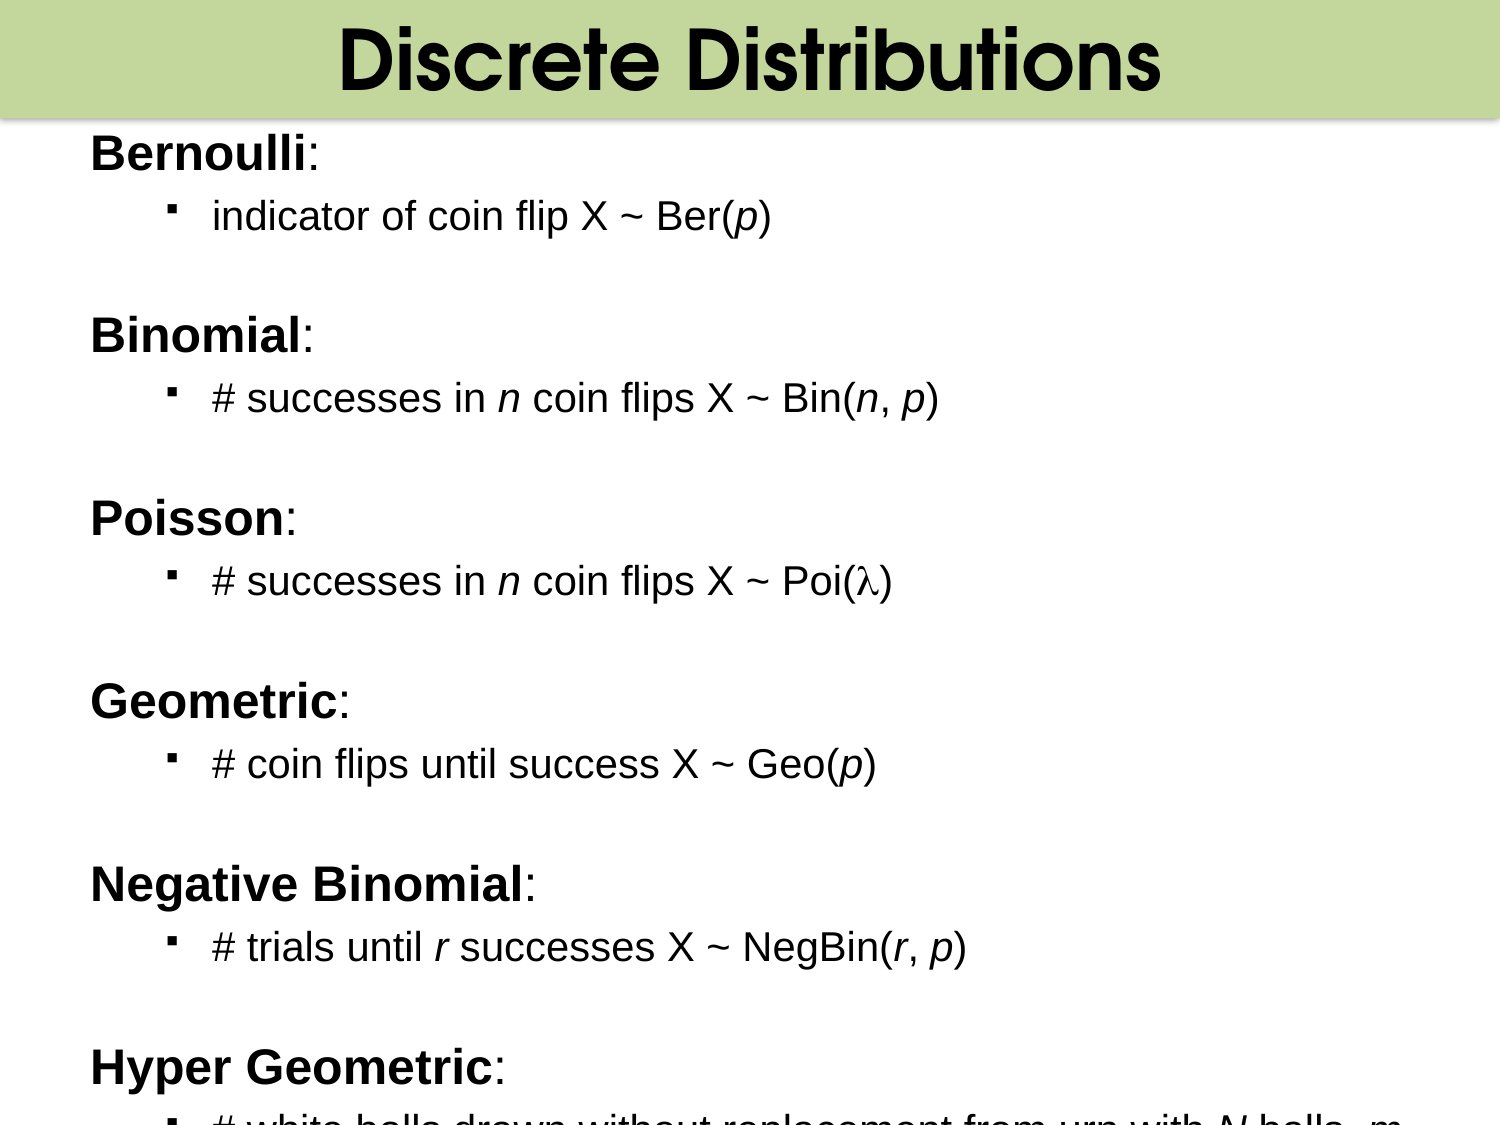

Discrete Distributions
Bernoulli:
indicator of coin flip X ~ Ber(p)

Binomial:
# successes in n coin flips X ~ Bin(n, p)

Poisson:
# successes in n coin flips X ~ Poi(λ)

Geometric:
# coin flips until success X ~ Geo(p)

Negative Binomial:
# trials until r successes X ~ NegBin(r, p)

Hyper Geometric:
# white balls drawn without replacement from urn with N balls, m are white: X ~ HypG(n, N, m)